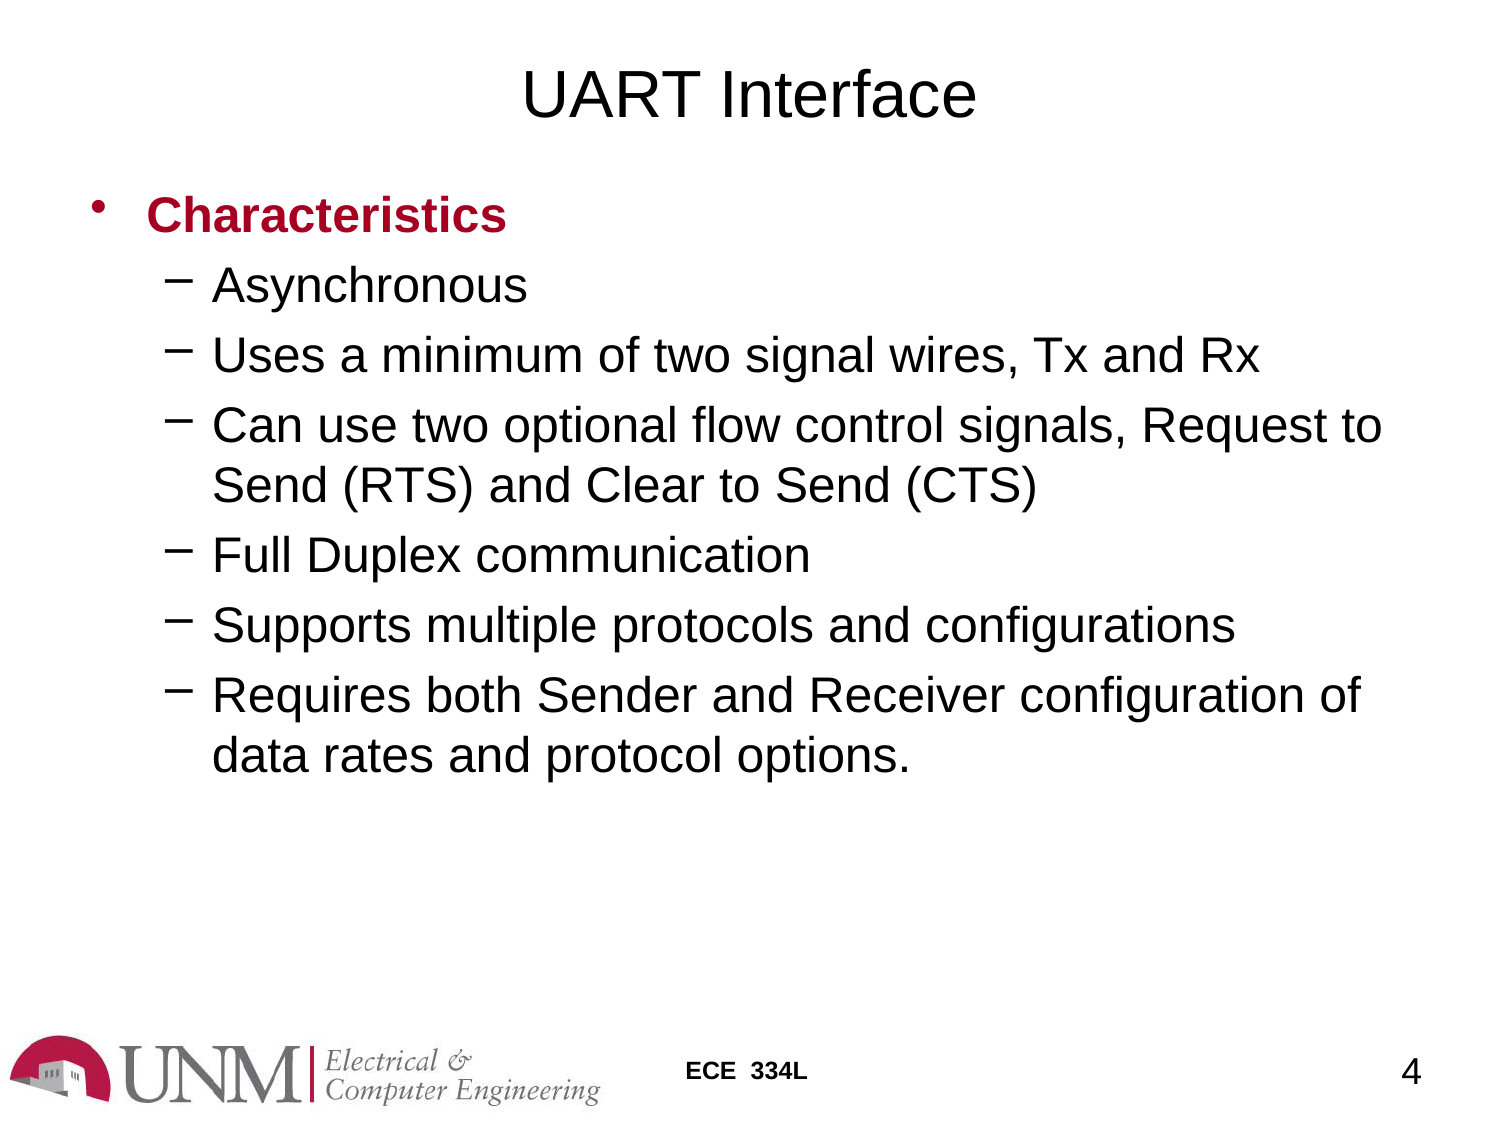

# UART Interface
Characteristics
Asynchronous
Uses a minimum of two signal wires, Tx and Rx
Can use two optional flow control signals, Request to Send (RTS) and Clear to Send (CTS)
Full Duplex communication
Supports multiple protocols and configurations
Requires both Sender and Receiver configuration of data rates and protocol options.